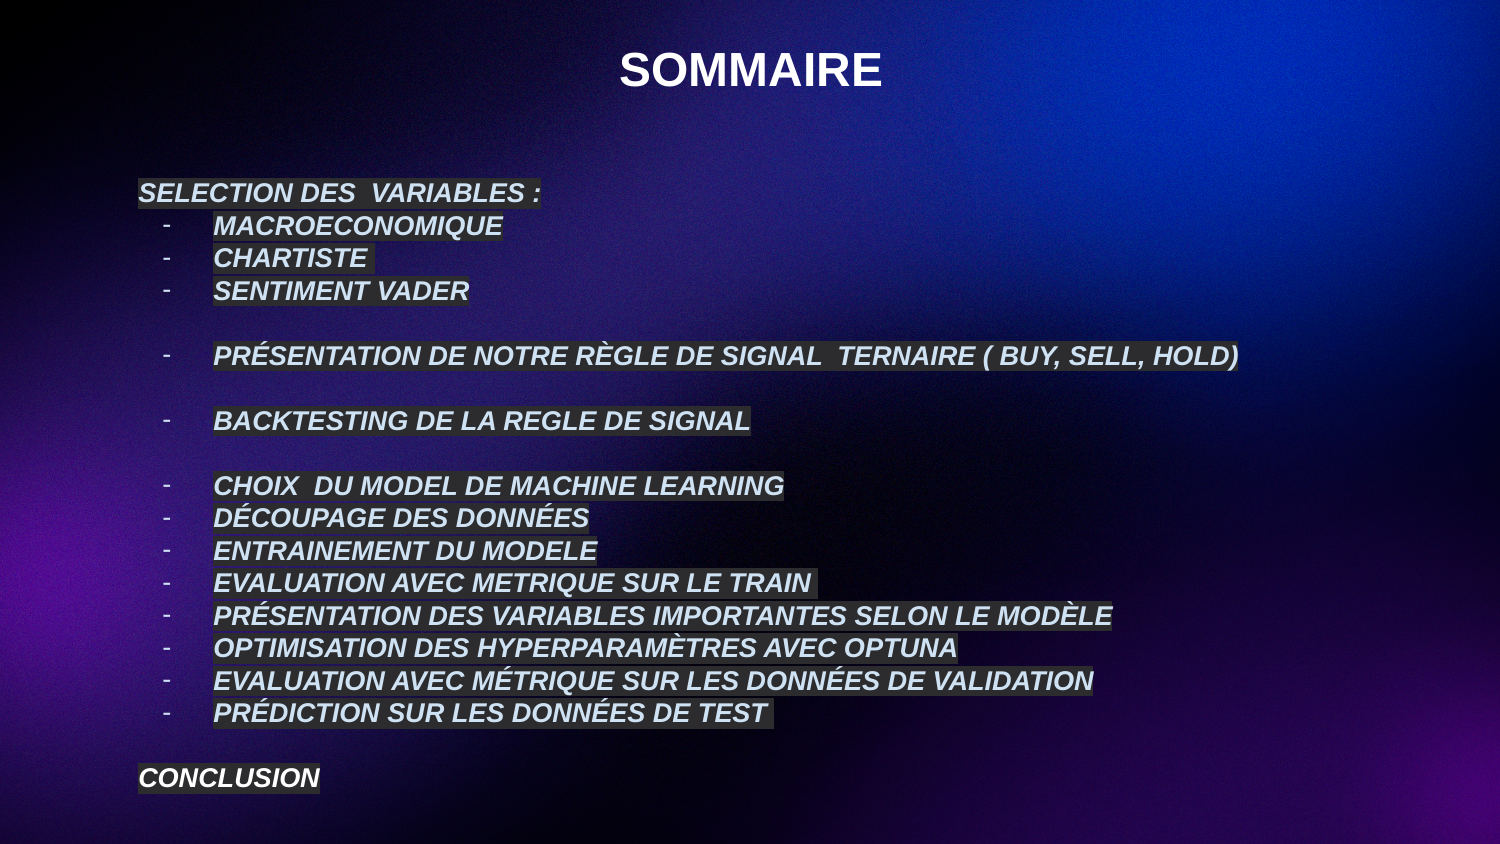

SOMMAIRE

SELECTION DES  VARIABLES :
MACROECONOMIQUE
CHARTISTE
SENTIMENT VADER

PRÉSENTATION DE NOTRE RÈGLE DE SIGNAL  TERNAIRE ( BUY, SELL, HOLD)

BACKTESTING DE LA REGLE DE SIGNAL

CHOIX  DU MODEL DE MACHINE LEARNING
DÉCOUPAGE DES DONNÉES
ENTRAINEMENT DU MODELE
EVALUATION AVEC METRIQUE SUR LE TRAIN
PRÉSENTATION DES VARIABLES IMPORTANTES SELON LE MODÈLE
OPTIMISATION DES HYPERPARAMÈTRES AVEC OPTUNA
EVALUATION AVEC MÉTRIQUE SUR LES DONNÉES DE VALIDATION
PRÉDICTION SUR LES DONNÉES DE TEST

CONCLUSION